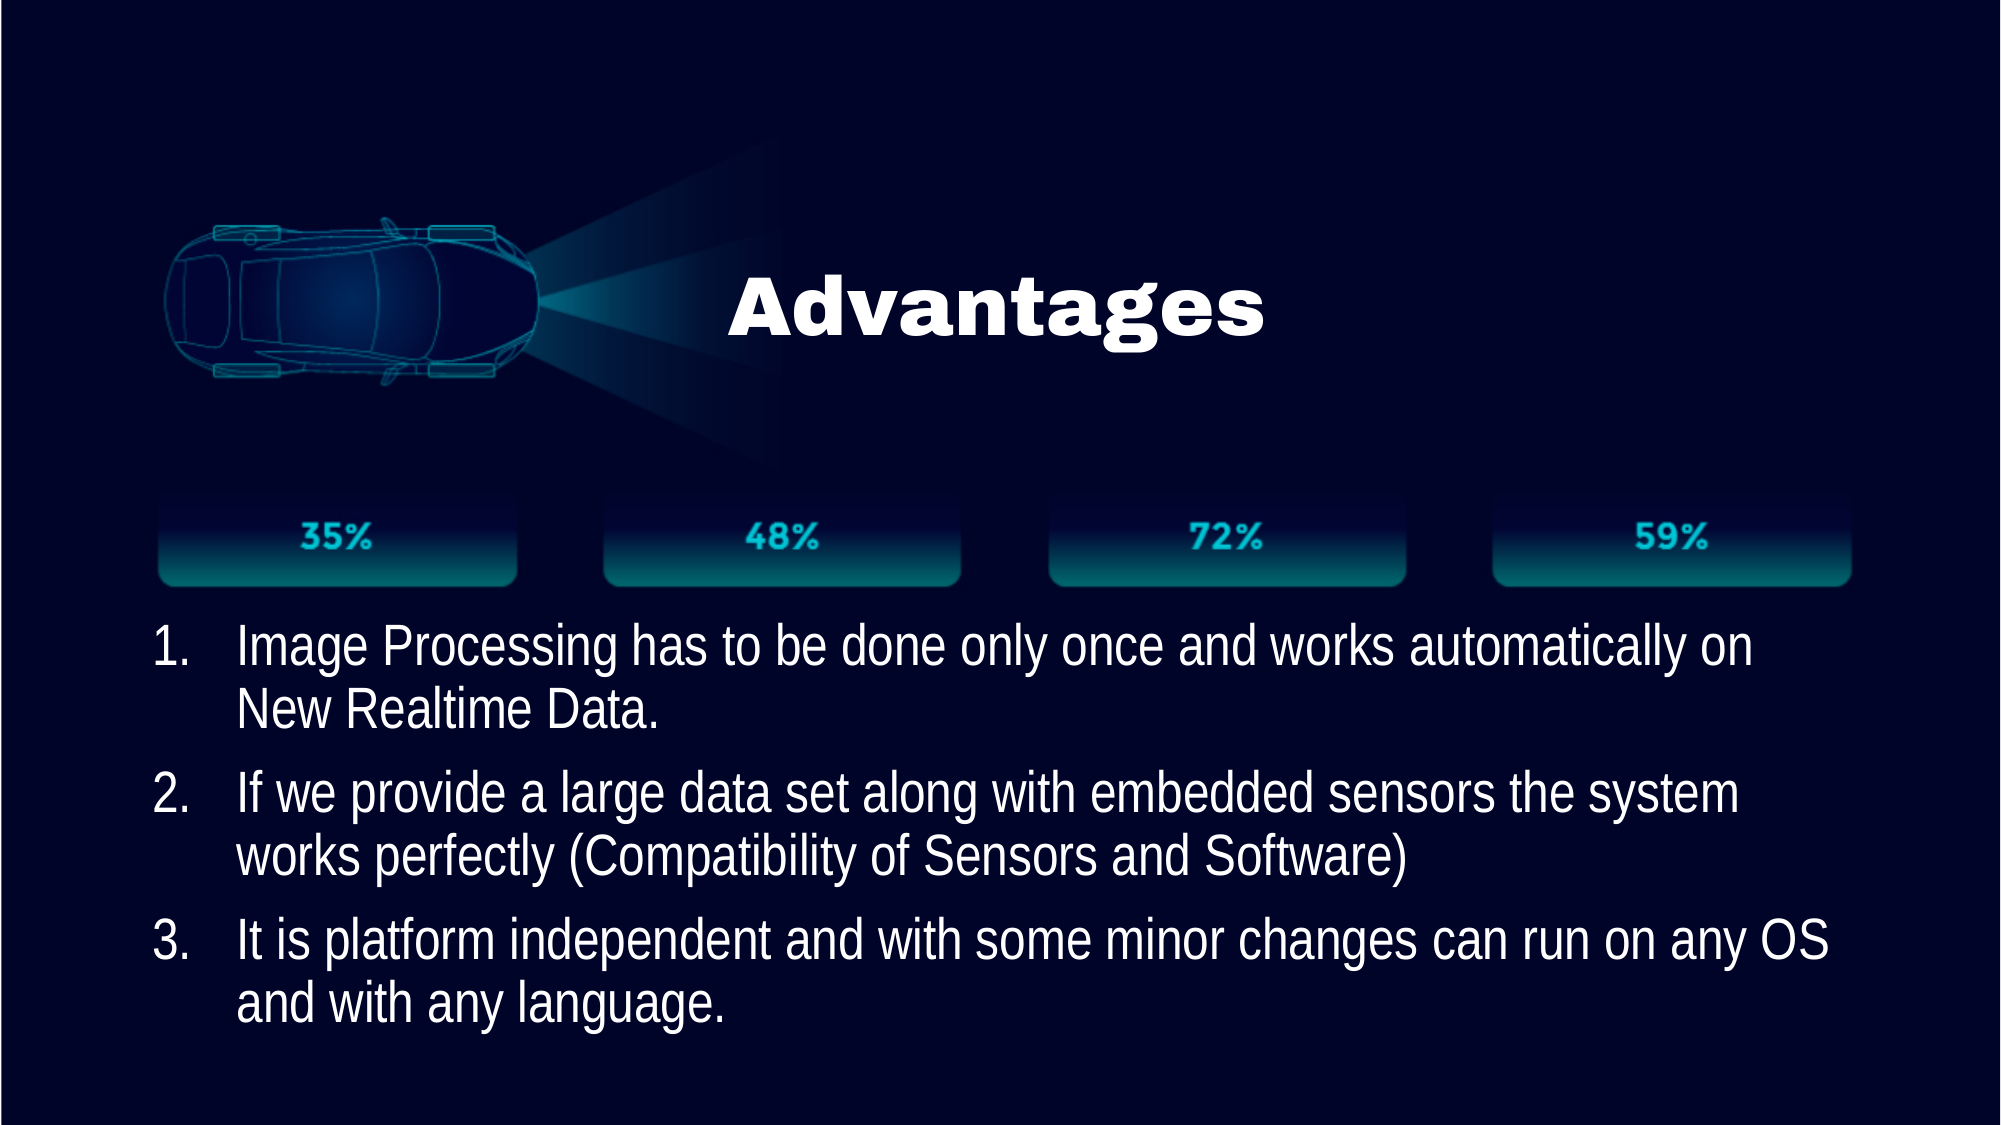

# Advantages
Image Processing has to be done only once and works automatically on New Realtime Data.
If we provide a large data set along with embedded sensors the system works perfectly (Compatibility of Sensors and Software)
It is platform independent and with some minor changes can run on any OS and with any language.